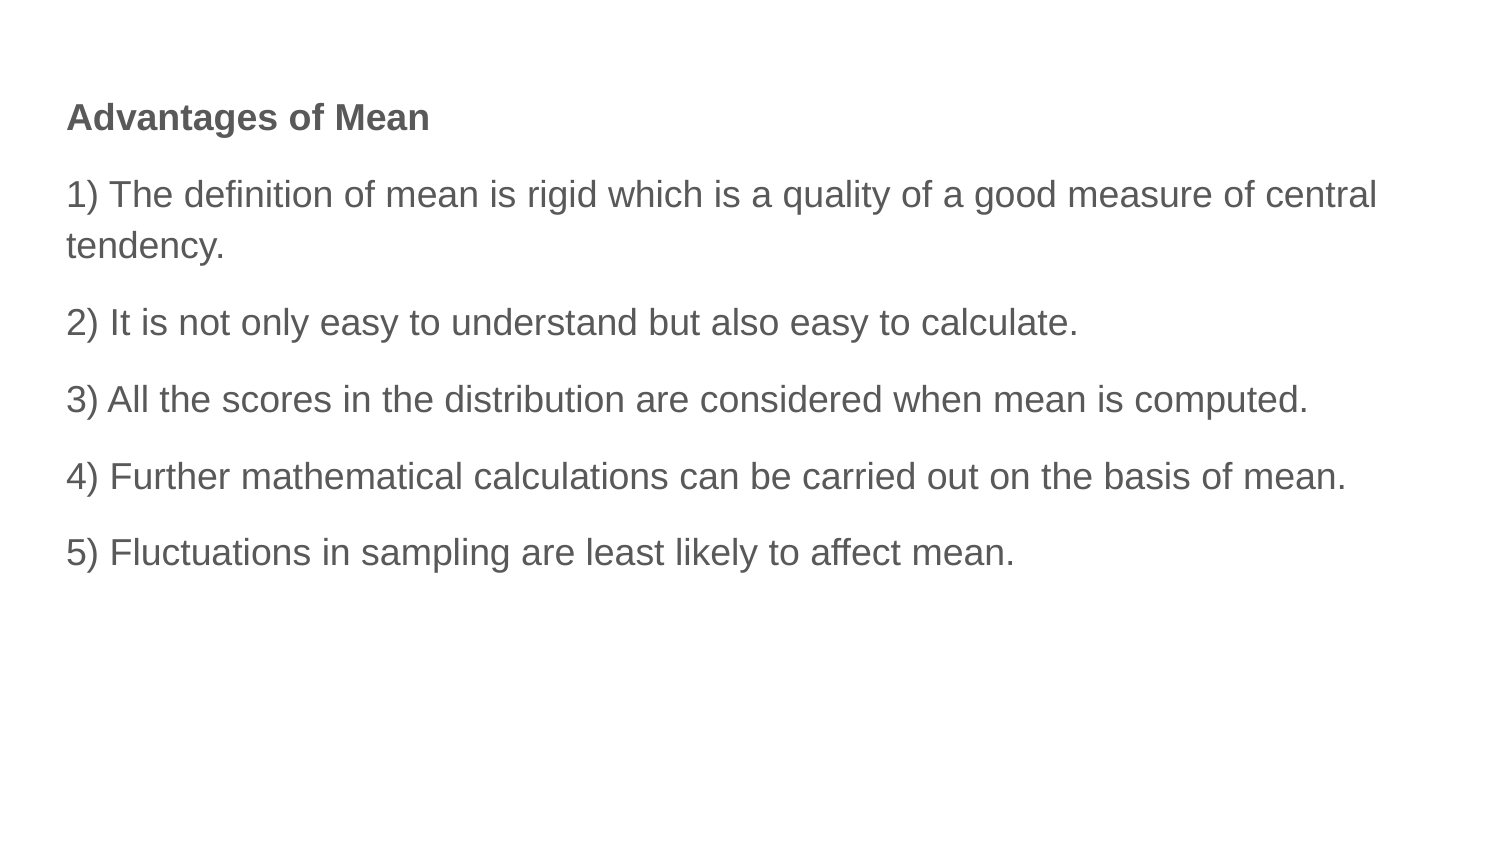

Advantages of Mean
1) The definition of mean is rigid which is a quality of a good measure of central tendency.
2) It is not only easy to understand but also easy to calculate.
3) All the scores in the distribution are considered when mean is computed.
4) Further mathematical calculations can be carried out on the basis of mean.
5) Fluctuations in sampling are least likely to affect mean.